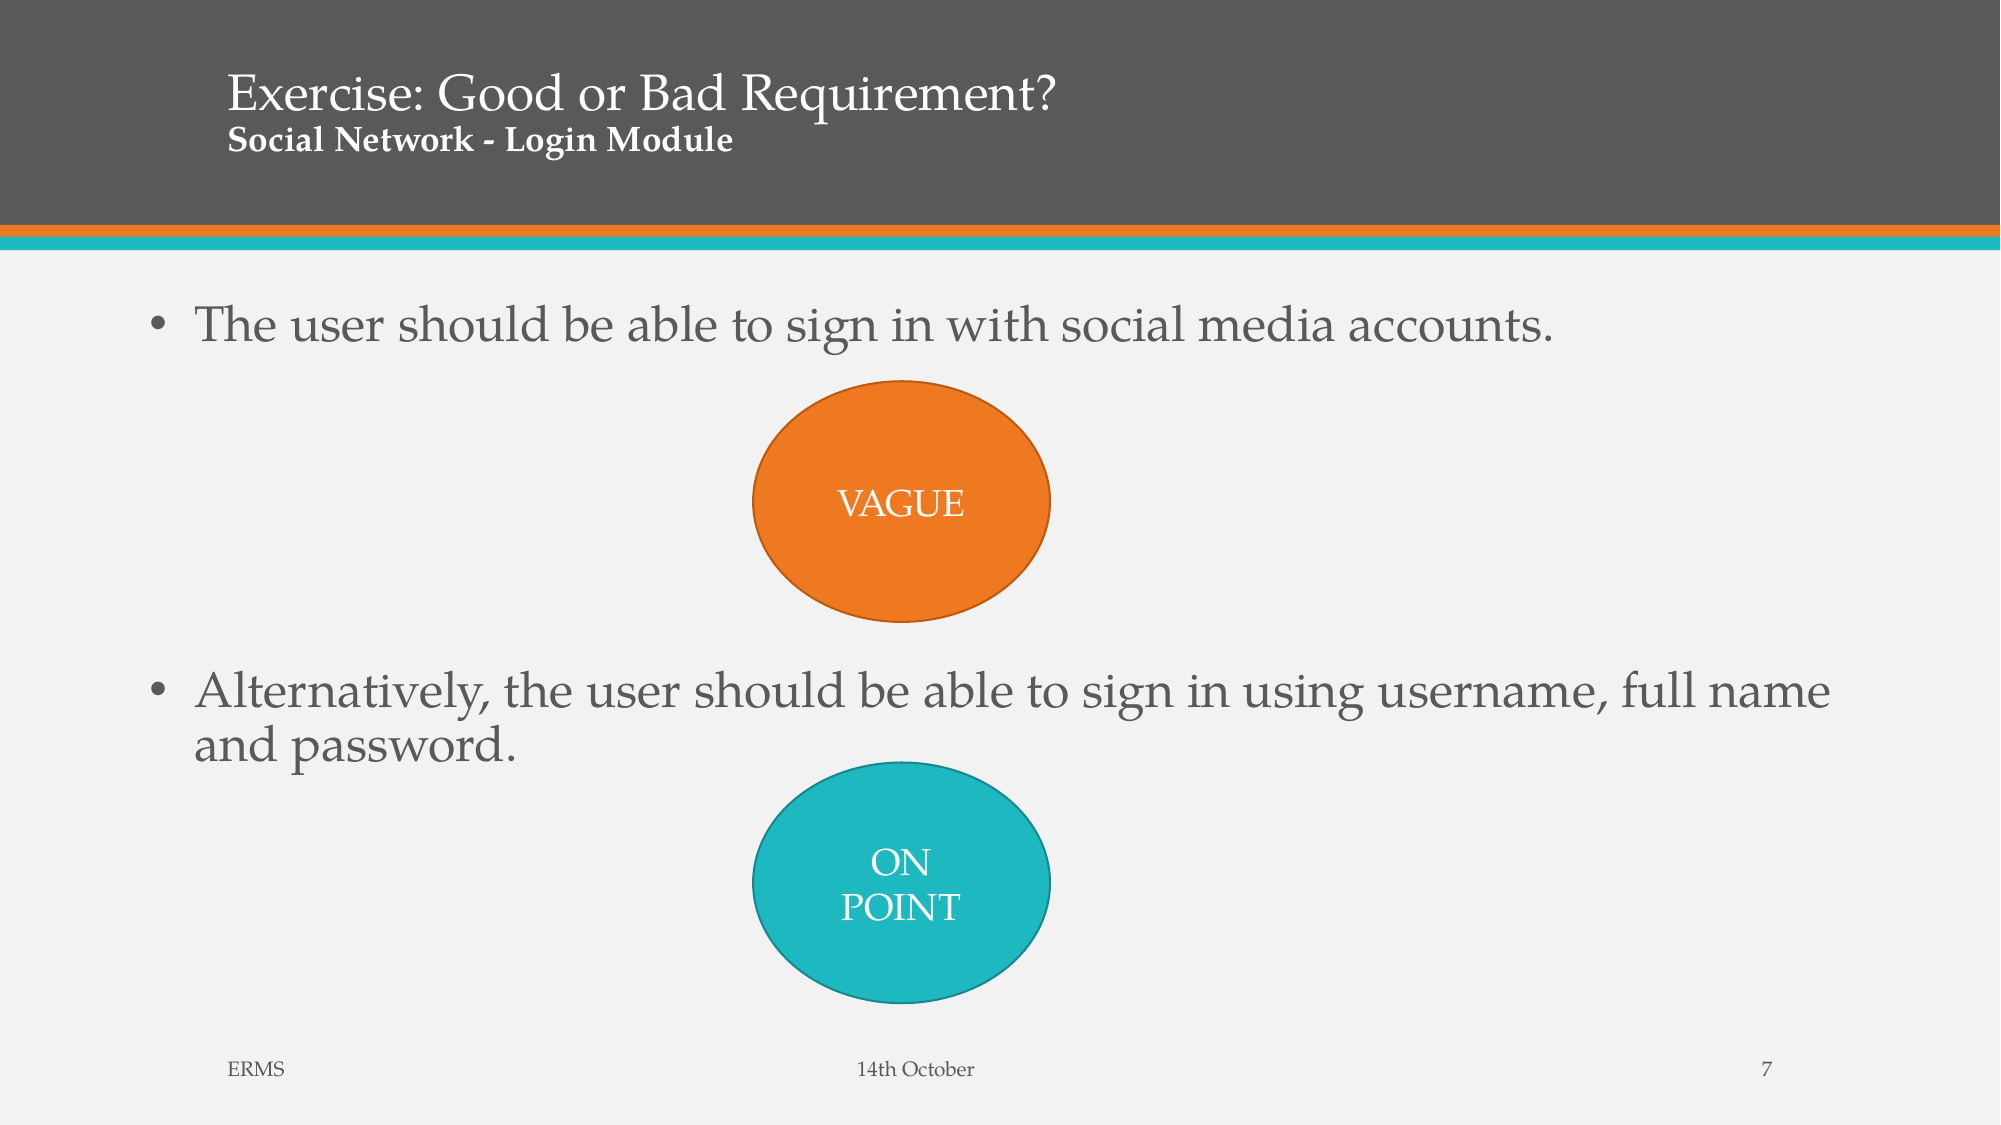

# Exercise: Good or Bad Requirement? Social Network - Login Module
The user should be able to sign in with social media accounts.

Alternatively, the user should be able to sign in using username, full name and password.
VAGUE
ON POINT
ERMS                                                                                                             14th October
7